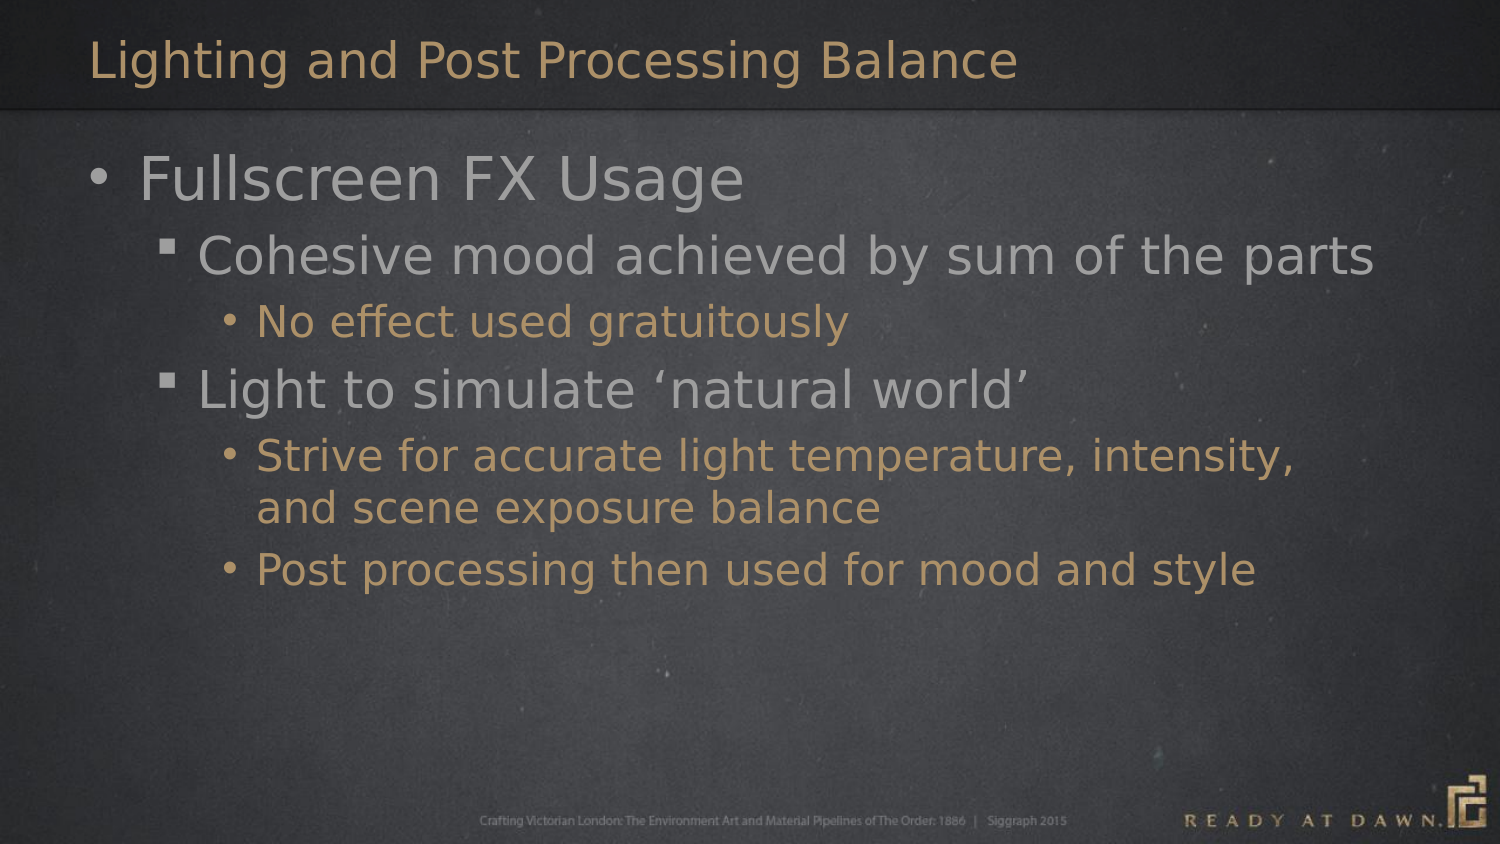

# Lighting and Post Processing Balance
Fullscreen FX Usage
Cohesive mood achieved by sum of the parts
No effect used gratuitously
Light to simulate ‘natural world’
Strive for accurate light temperature, intensity, and scene exposure balance
Post processing then used for mood and style